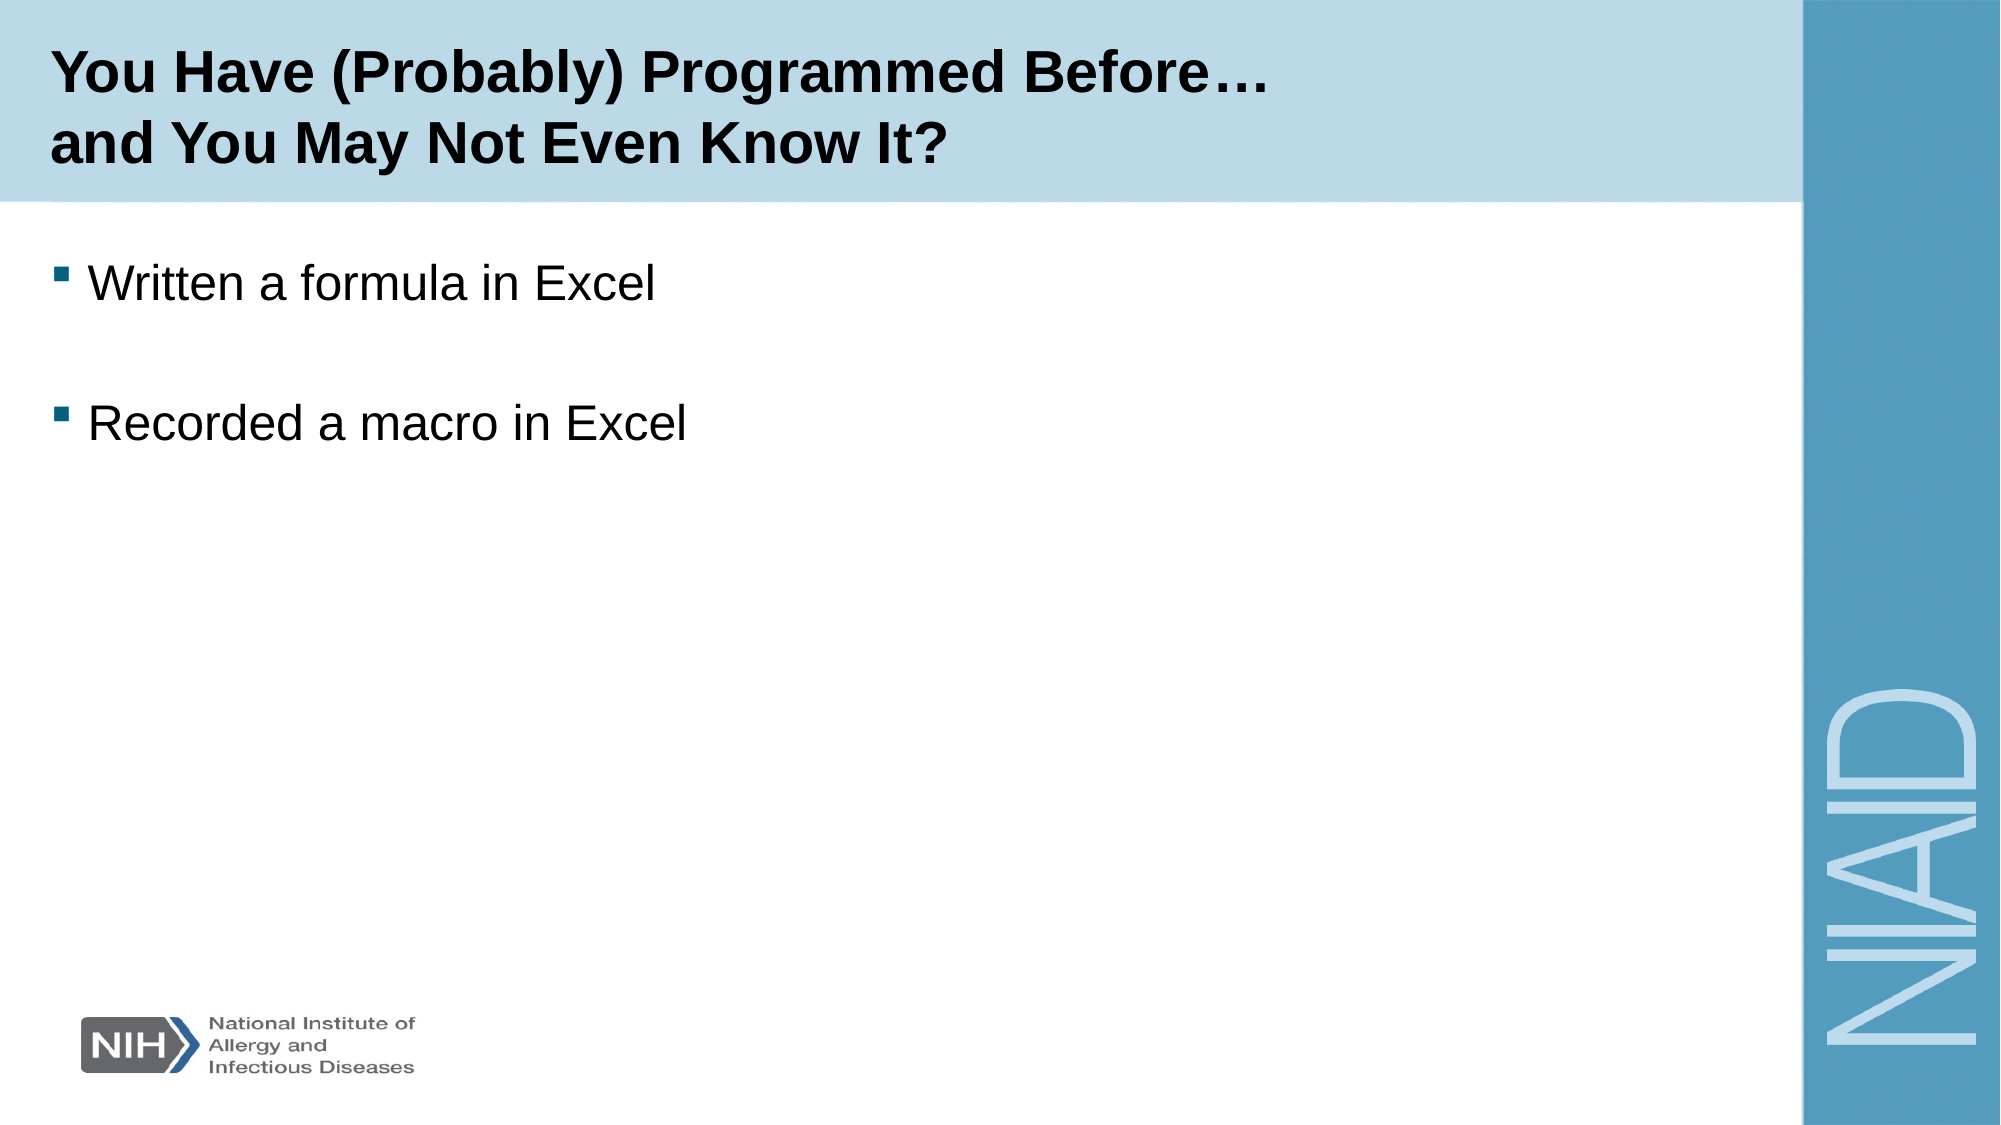

# You Have (Probably) Programmed Before… and You May Not Even Know It?
Written a formula in Excel

Recorded a macro in Excel